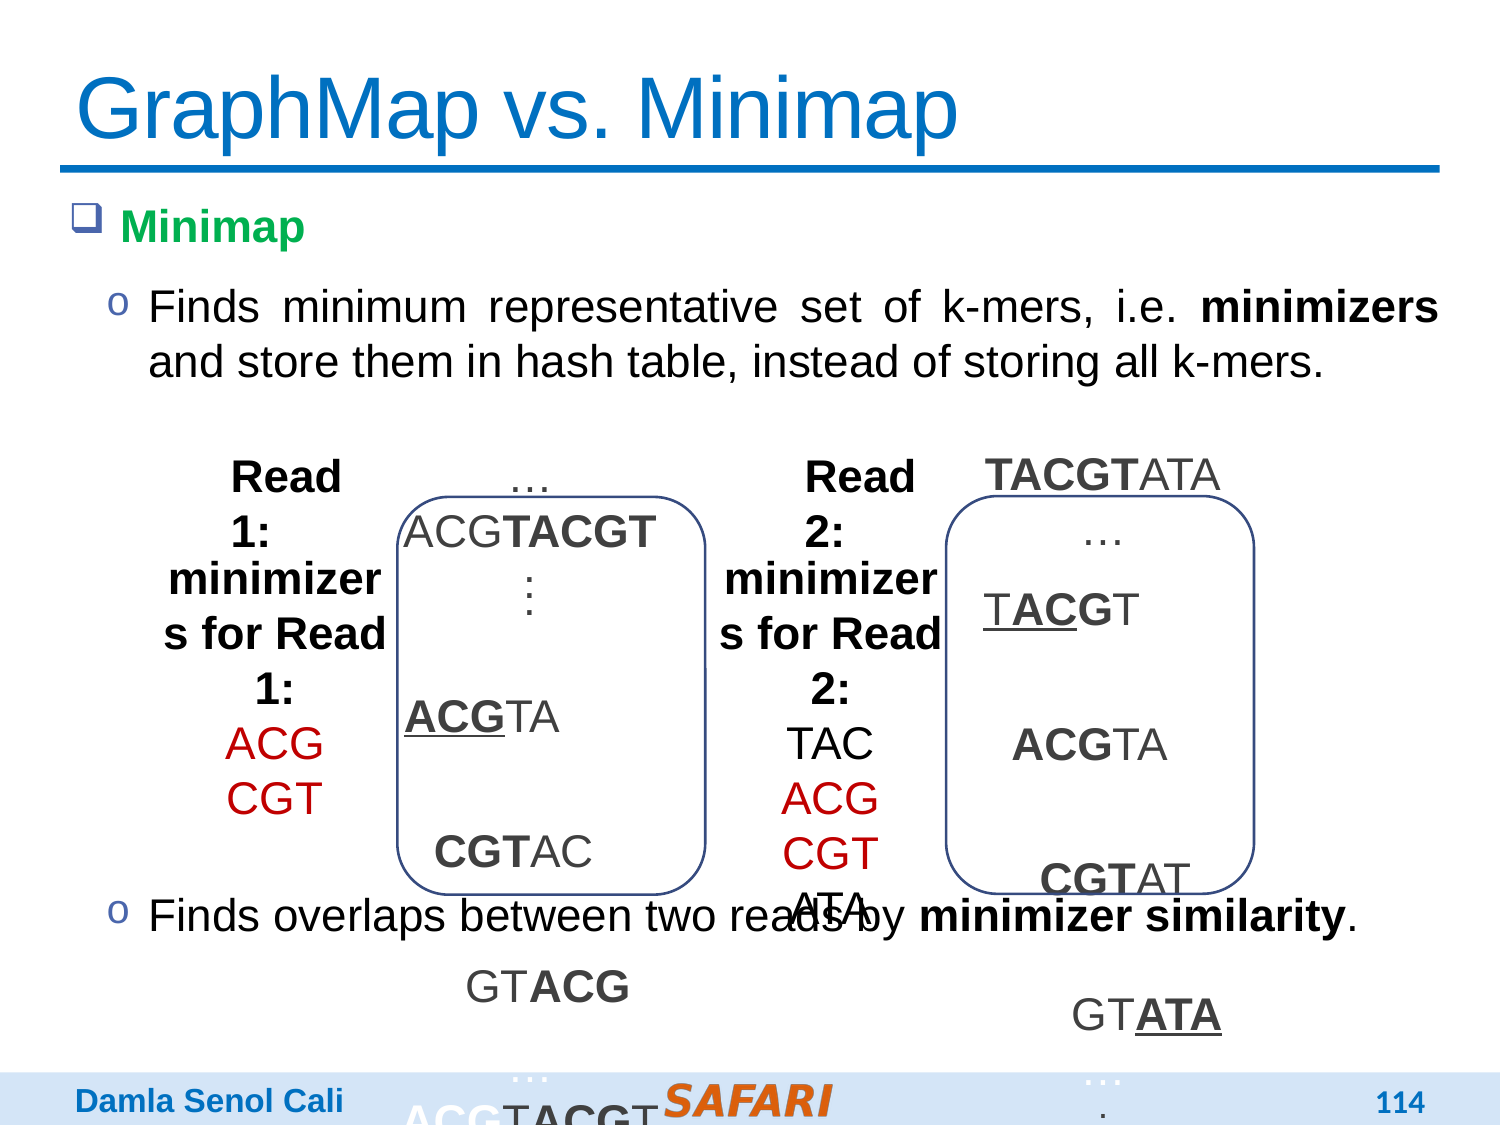

# GraphMap vs. Minimap
Minimap
Finds minimum representative set of k-mers, i.e. minimizers and store them in hash table, instead of storing all k-mers.

Finds overlaps between two reads by minimizer similarity.
TACGTATA…
TACGTATA…
TACGTATA…
TACGTATA…
TACGTATA…
.
.
.
…ACGTACGT
.
.
.
…ACGTACGT
…ACGTACGT
…ACGTACGT
…ACGTACGT
Read 2:
Read 1:

minimizers for Read 1:
ACG
CGT
minimizers for Read 2:
TAC
ACG
CGT
ATA
114